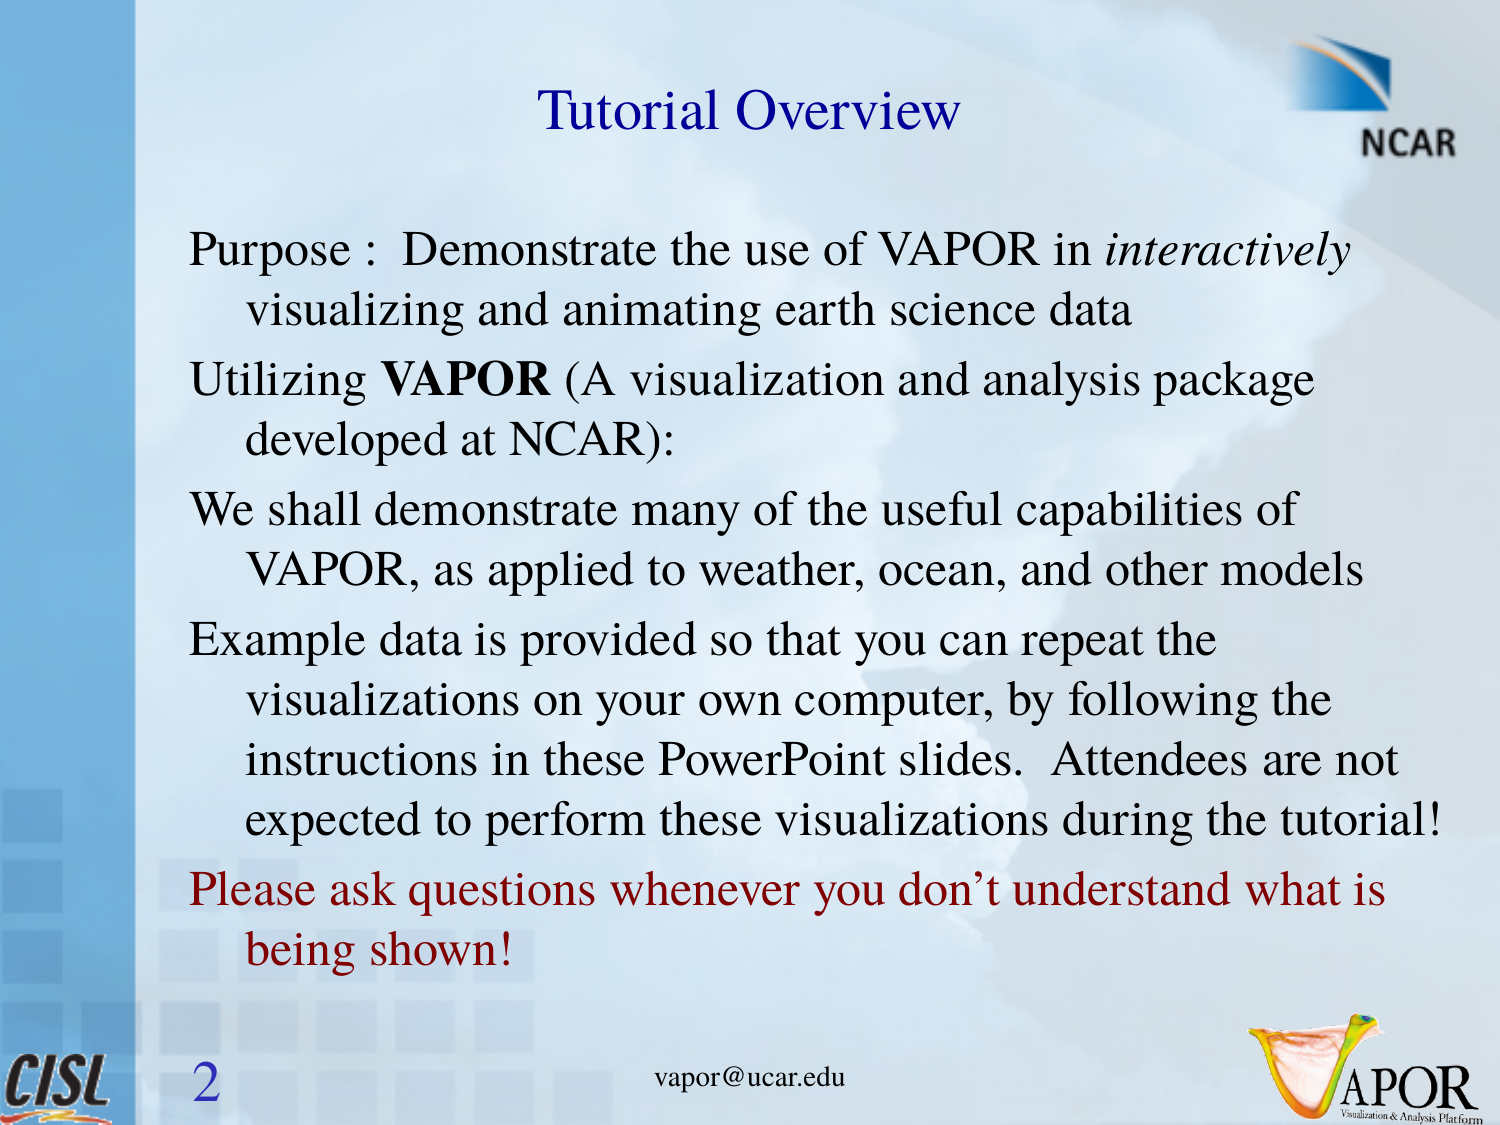

# Tutorial Overview
Purpose :  Demonstrate the use of VAPOR in interactively visualizing and animating earth science data
Utilizing VAPOR (A visualization and analysis package developed at NCAR):
We shall demonstrate many of the useful capabilities of VAPOR, as applied to weather, ocean, and other models
Example data is provided so that you can repeat the visualizations on your own computer, by following the instructions in these PowerPoint slides.  Attendees are not expected to perform these visualizations during the tutorial!
Please ask questions whenever you don’t understand what is being shown!
2
vapor@ucar.edu